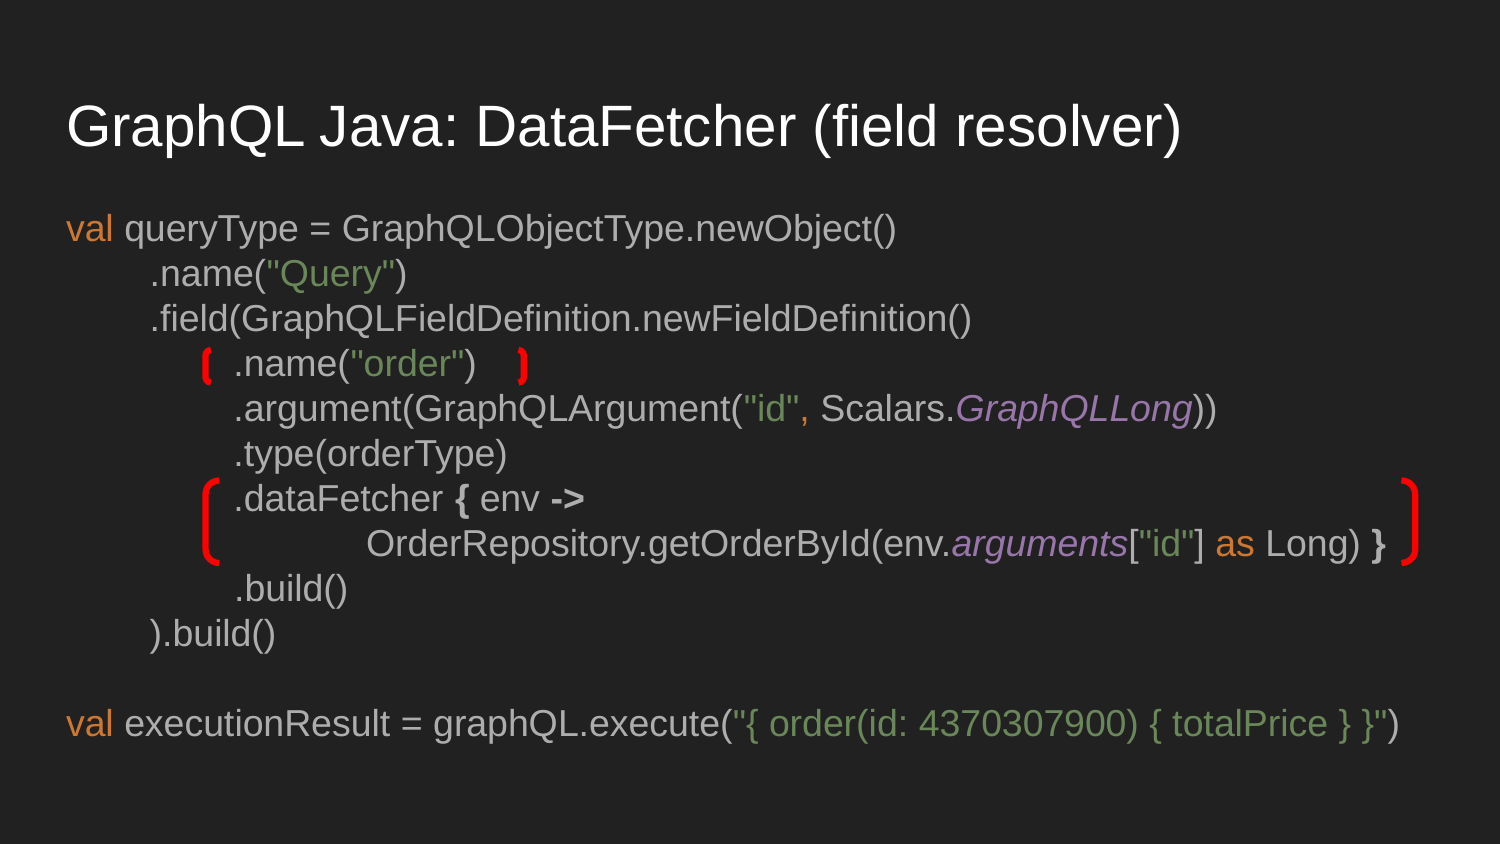

# GraphQL Java: DataFetcher (field resolver)
val queryType = GraphQLObjectType.newObject()
        .name("Query")
        .field(GraphQLFieldDefinition.newFieldDefinition()
                .name("order")
                .argument(GraphQLArgument("id", Scalars.GraphQLLong))
                .type(orderType)
                .dataFetcher { env ->
		OrderRepository.getOrderById(env.arguments["id"] as Long) }
                .build()
        ).build()

val executionResult = graphQL.execute("{ order(id: 4370307900) { totalPrice } }")